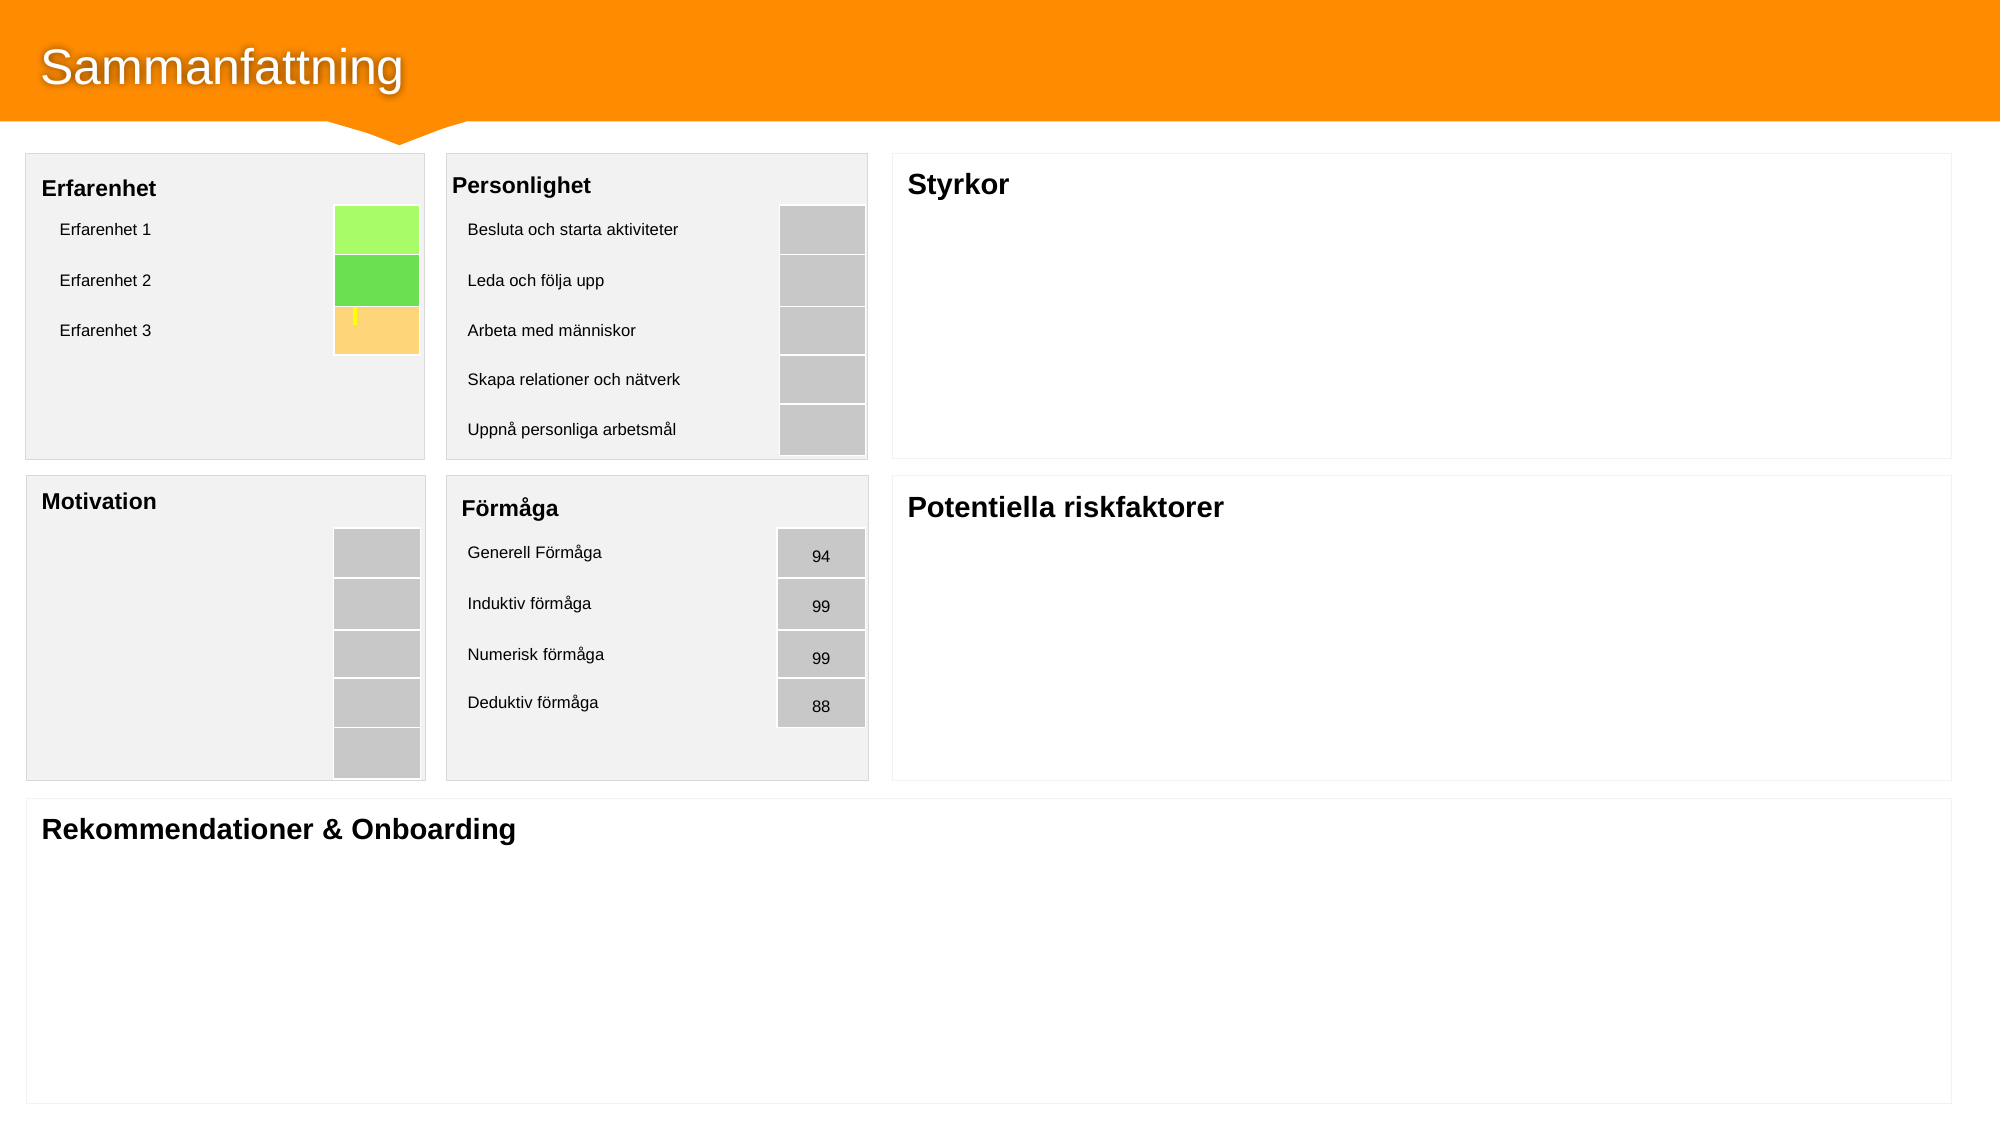

# Sammanfattning

Styrkor

Personlighet
Erfarenhet

| Erfarenhet 1 |  |
| --- | --- |
| Erfarenhet 2 |  |
| Erfarenhet 3 |  |
| Besluta och starta aktiviteter |  |
| --- | --- |
| Leda och följa upp |  |
| Arbeta med människor |  |
| Skapa relationer och nätverk |  |
| Uppnå personliga arbetsmål |  |

Motivation

Potentiella riskfaktorer

Förmåga

|  |  |
| --- | --- |
|  |  |
|  |  |
|  |  |
|  |  |
| Generell Förmåga | 94 |
| --- | --- |
| Induktiv förmåga | 99 |
| Numerisk förmåga | 99 |
| Deduktiv förmåga | 88 |
Rekommendationer & Onboarding